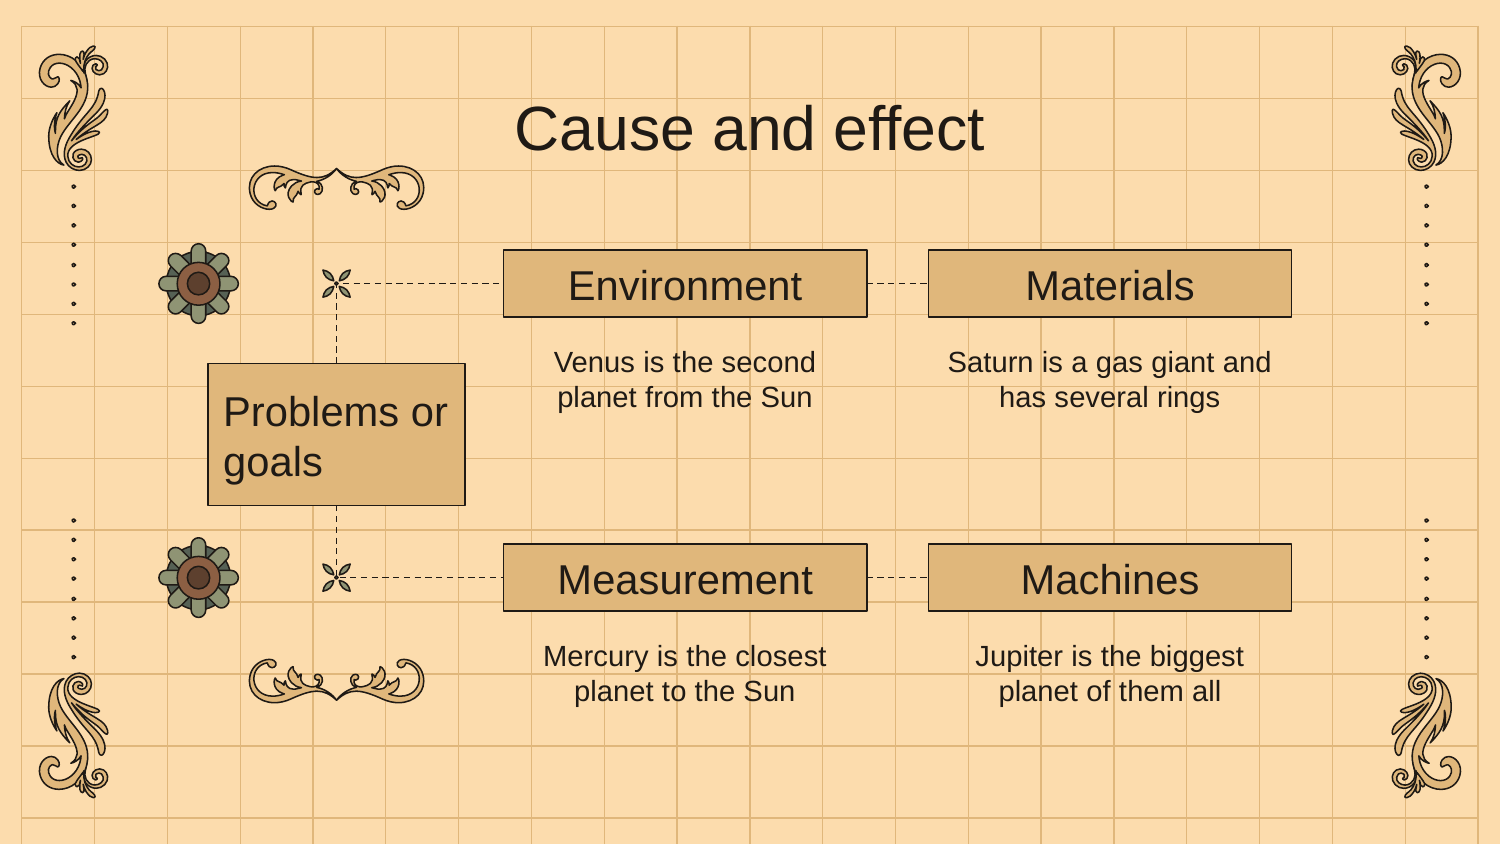

# Cause and effect

Environment
Materials

Venus is the second planet from the Sun
Saturn is a gas giant and has several rings
Problems or goals

Measurement
Machines

Mercury is the closest planet to the Sun
Jupiter is the biggest planet of them all